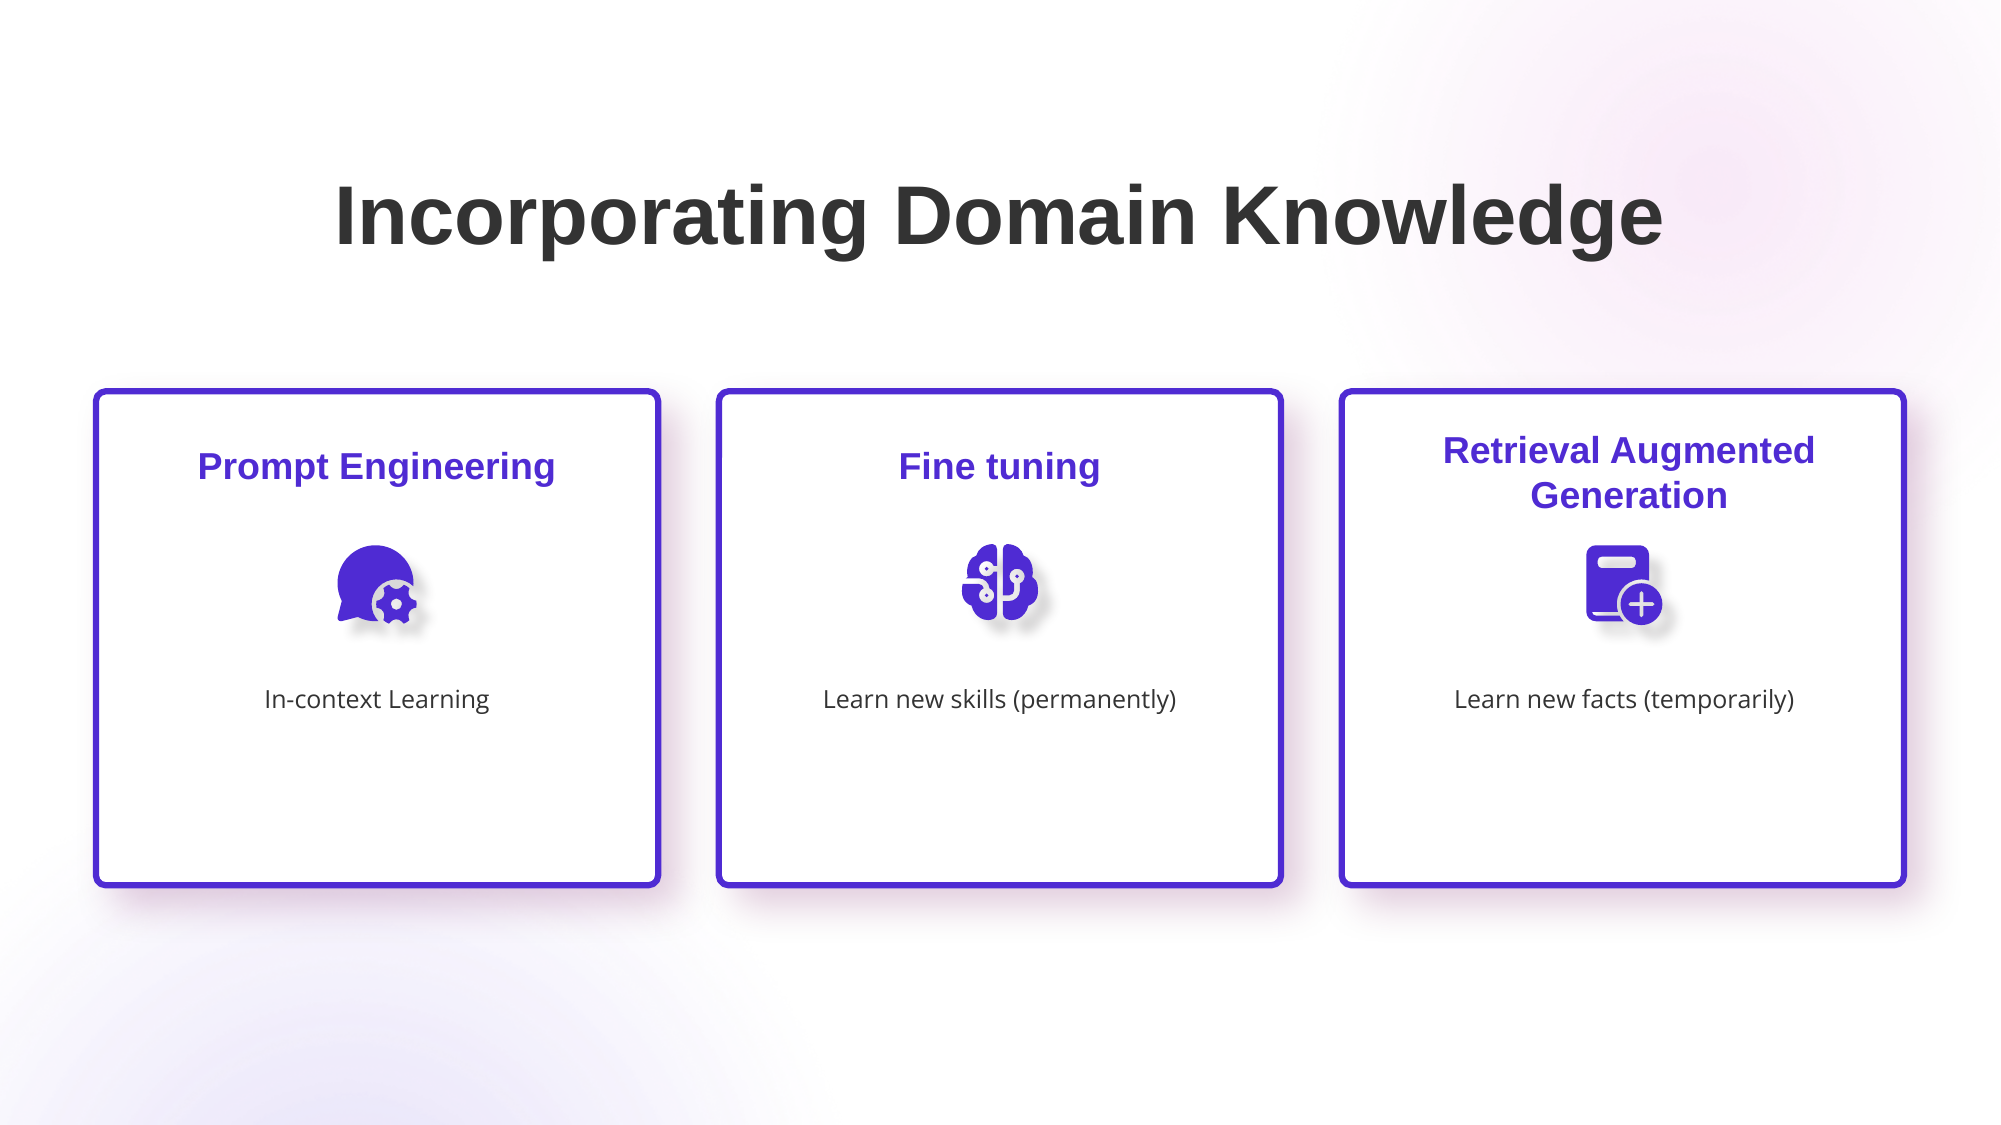

# Incorporating Domain Knowledge
Retrieval Augmented Generation
Prompt Engineering
Fine tuning

In-context Learning
Learn new skills (permanently)
Learn new facts (temporarily)